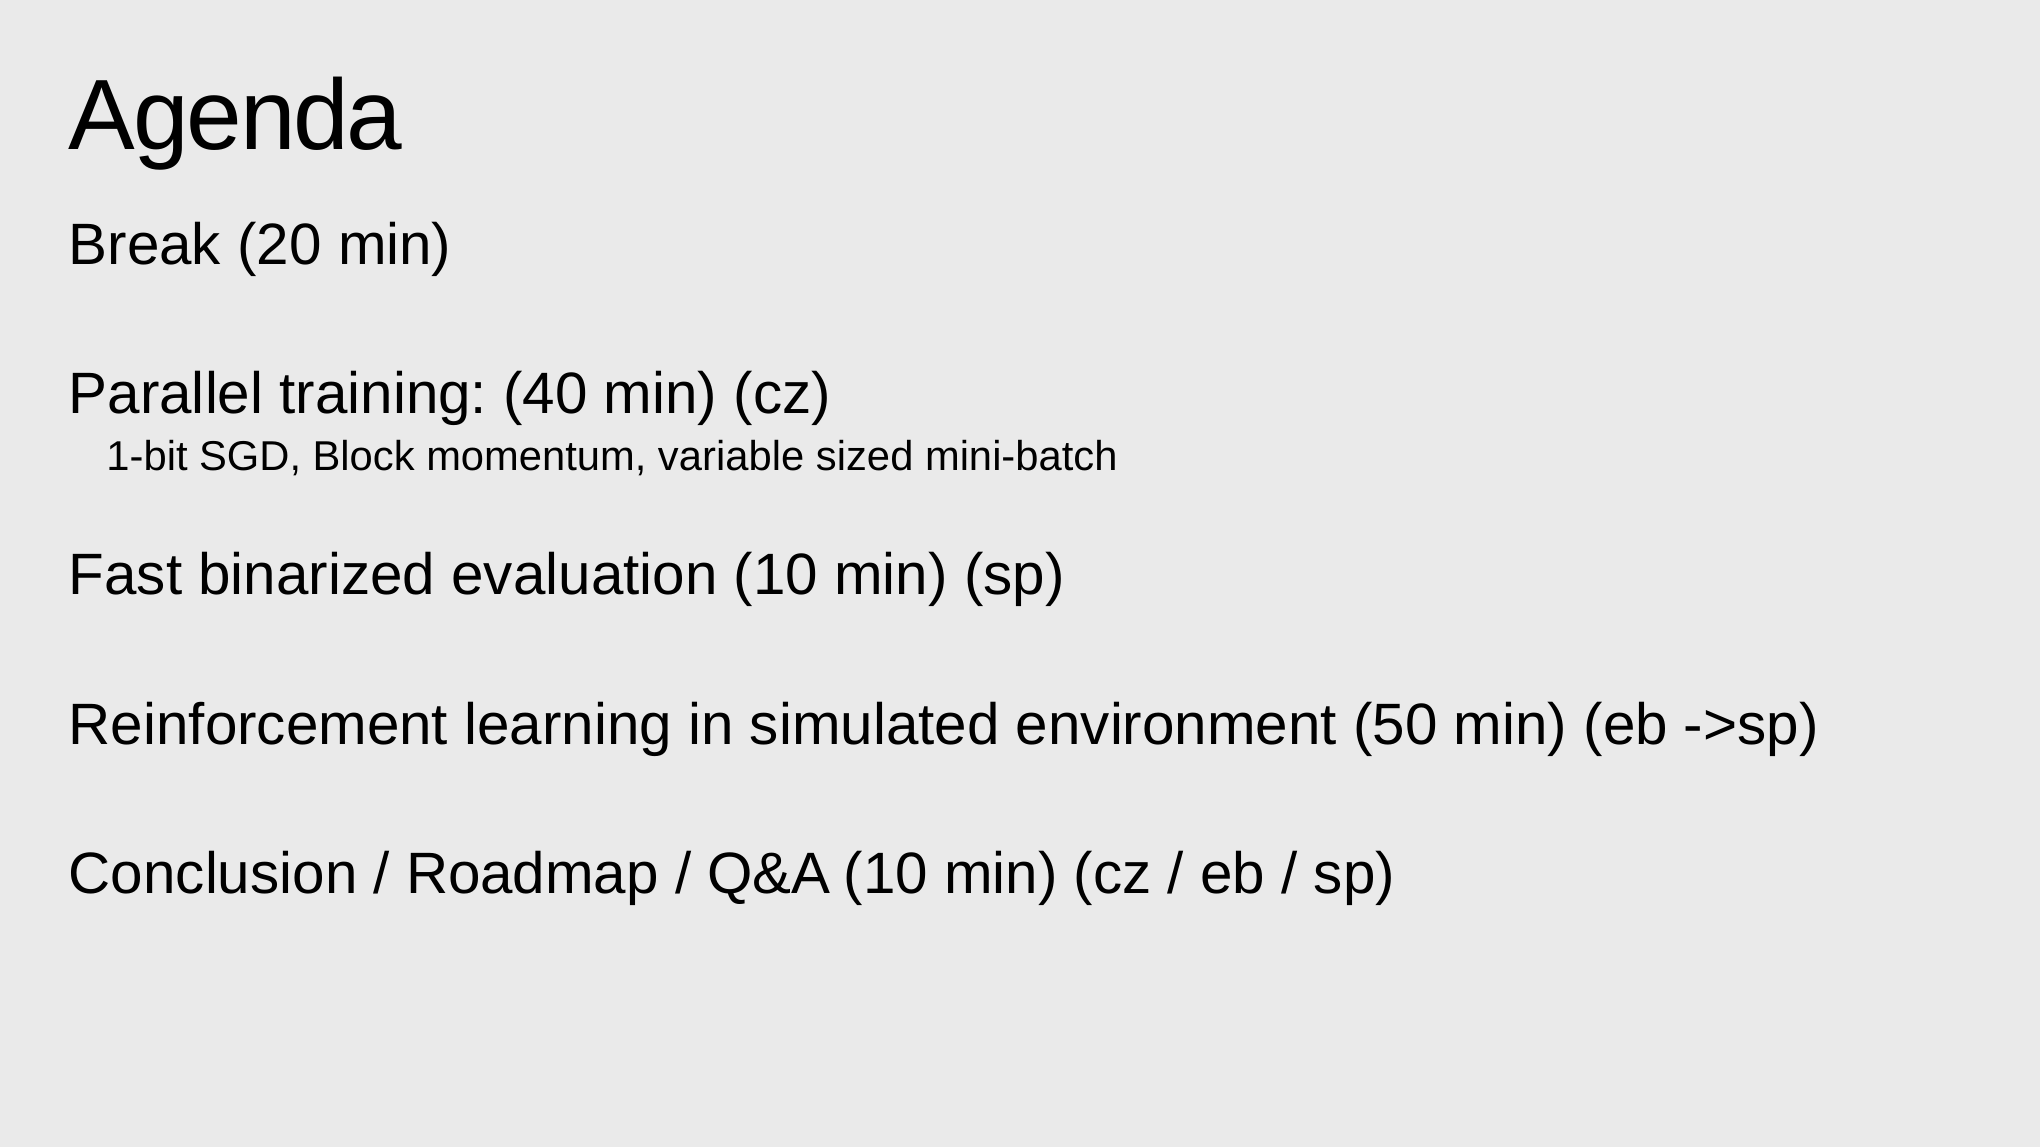

# Agenda
Break (20 min)

Parallel training: (40 min) (cz)
1-bit SGD, Block momentum, variable sized mini-batch

Fast binarized evaluation (10 min) (sp)

Reinforcement learning in simulated environment (50 min) (eb ->sp)

Conclusion / Roadmap / Q&A (10 min) (cz / eb / sp)